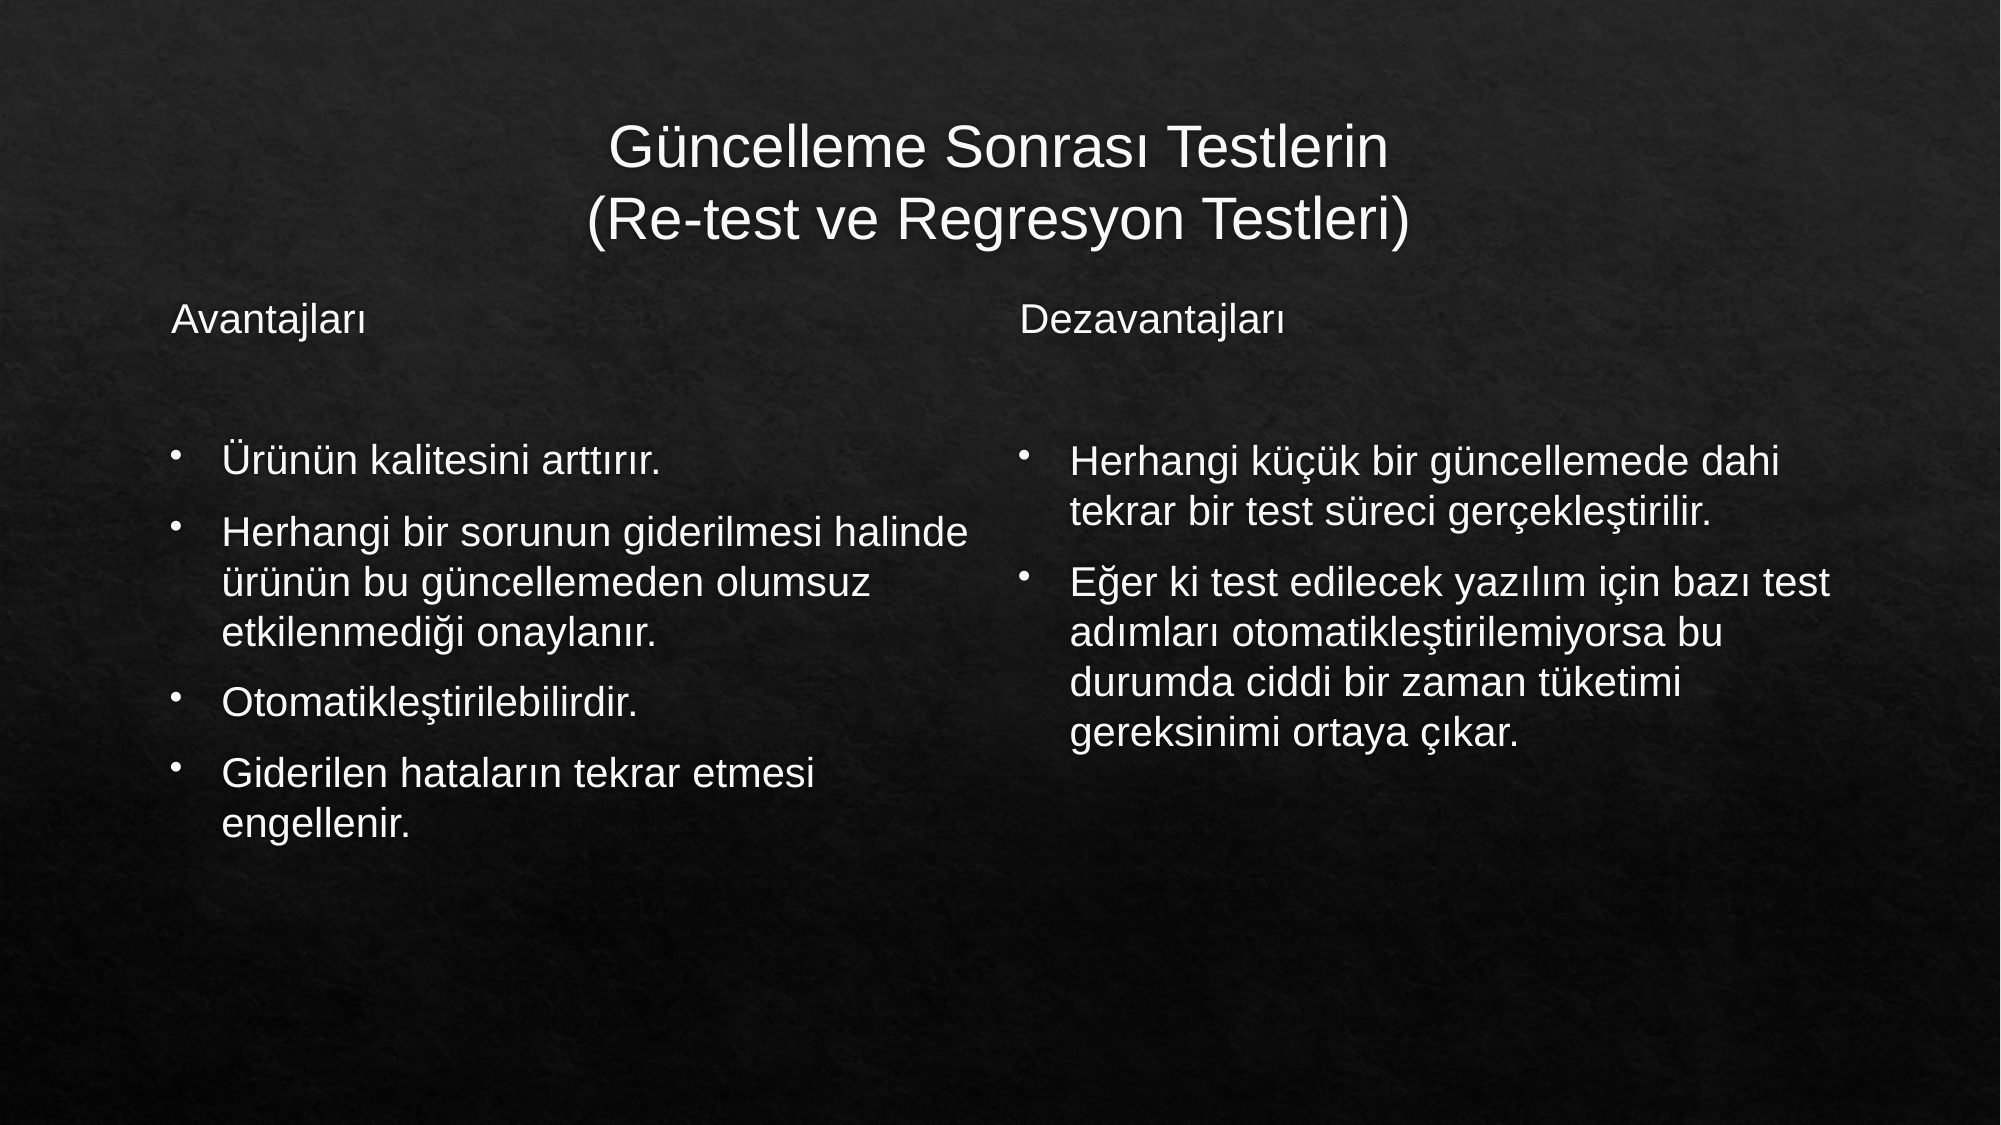

# Güncelleme Sonrası Testlerin (Re-test ve Regresyon Testleri)
Avantajları

Ürünün kalitesini arttırır.
Herhangi bir sorunun giderilmesi halinde ürünün bu güncellemeden olumsuz etkilenmediği onaylanır.
Otomatikleştirilebilirdir.
Giderilen hataların tekrar etmesi engellenir.
Dezavantajları

Herhangi küçük bir güncellemede dahi tekrar bir test süreci gerçekleştirilir.
Eğer ki test edilecek yazılım için bazı test adımları otomatikleştirilemiyorsa bu durumda ciddi bir zaman tüketimi gereksinimi ortaya çıkar.